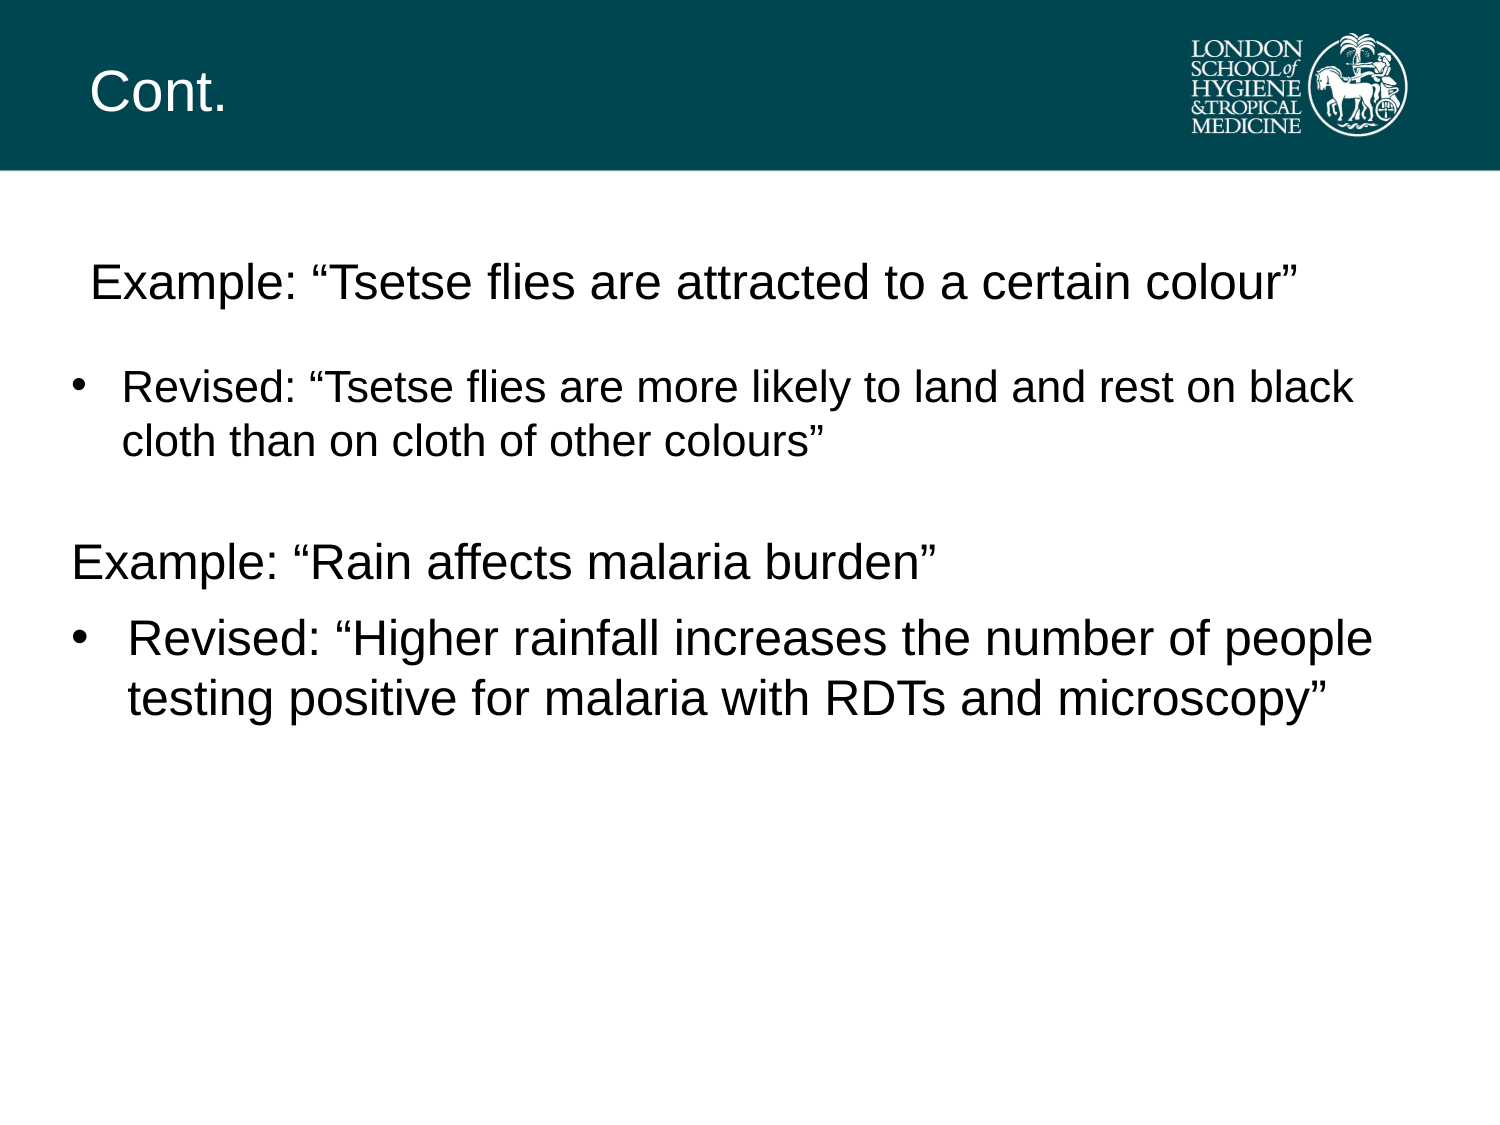

# Cont.
Example: “Tsetse flies are attracted to a certain colour”
Revised: “Tsetse flies are more likely to land and rest on black cloth than on cloth of other colours”
Example: “Rain affects malaria burden”
Revised: “Higher rainfall increases the number of people testing positive for malaria with RDTs and microscopy”